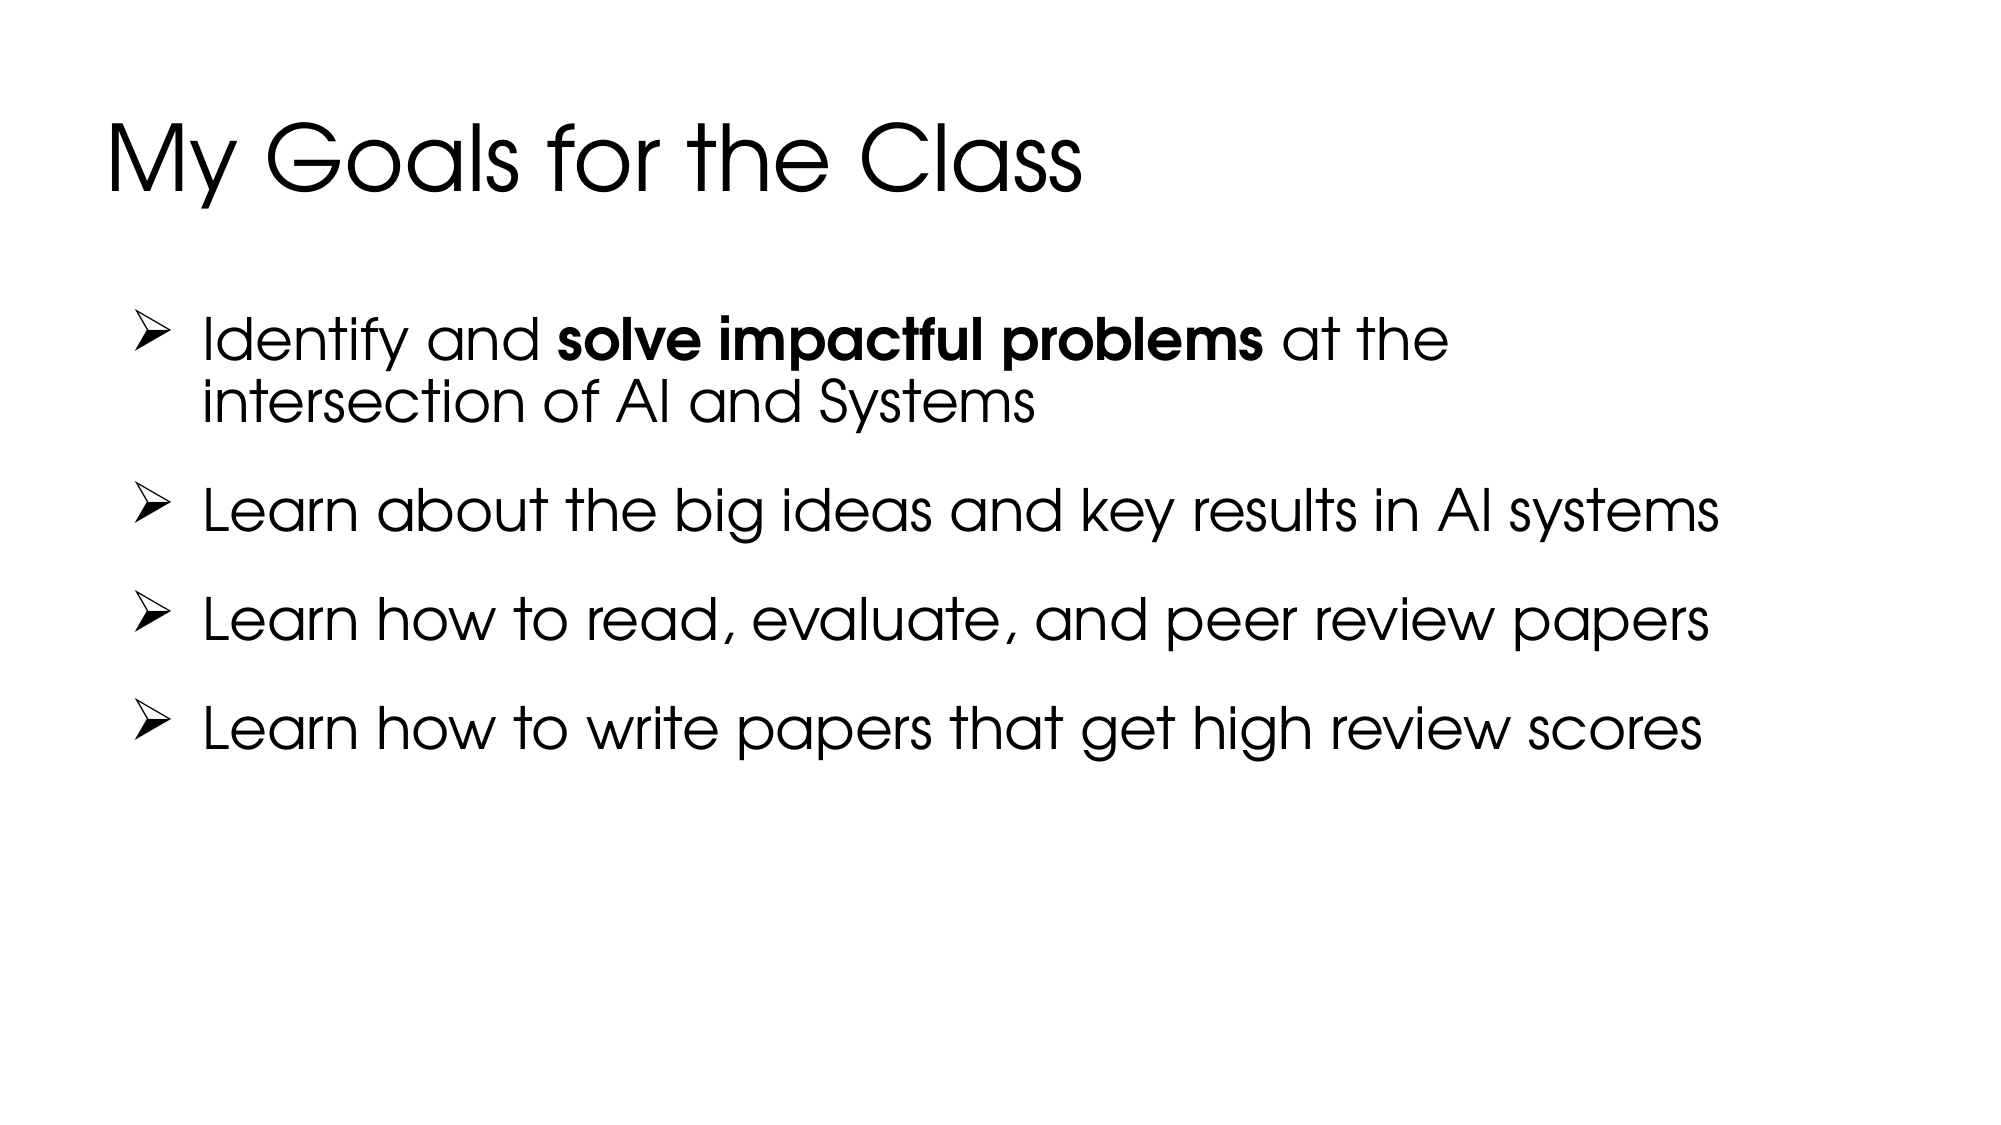

# My Goals for the Class
Identify and solve impactful problems at the intersection of AI and Systems
Learn about the big ideas and key results in AI systems
Learn how to read, evaluate, and peer review papers
Learn how to write papers that get high review scores